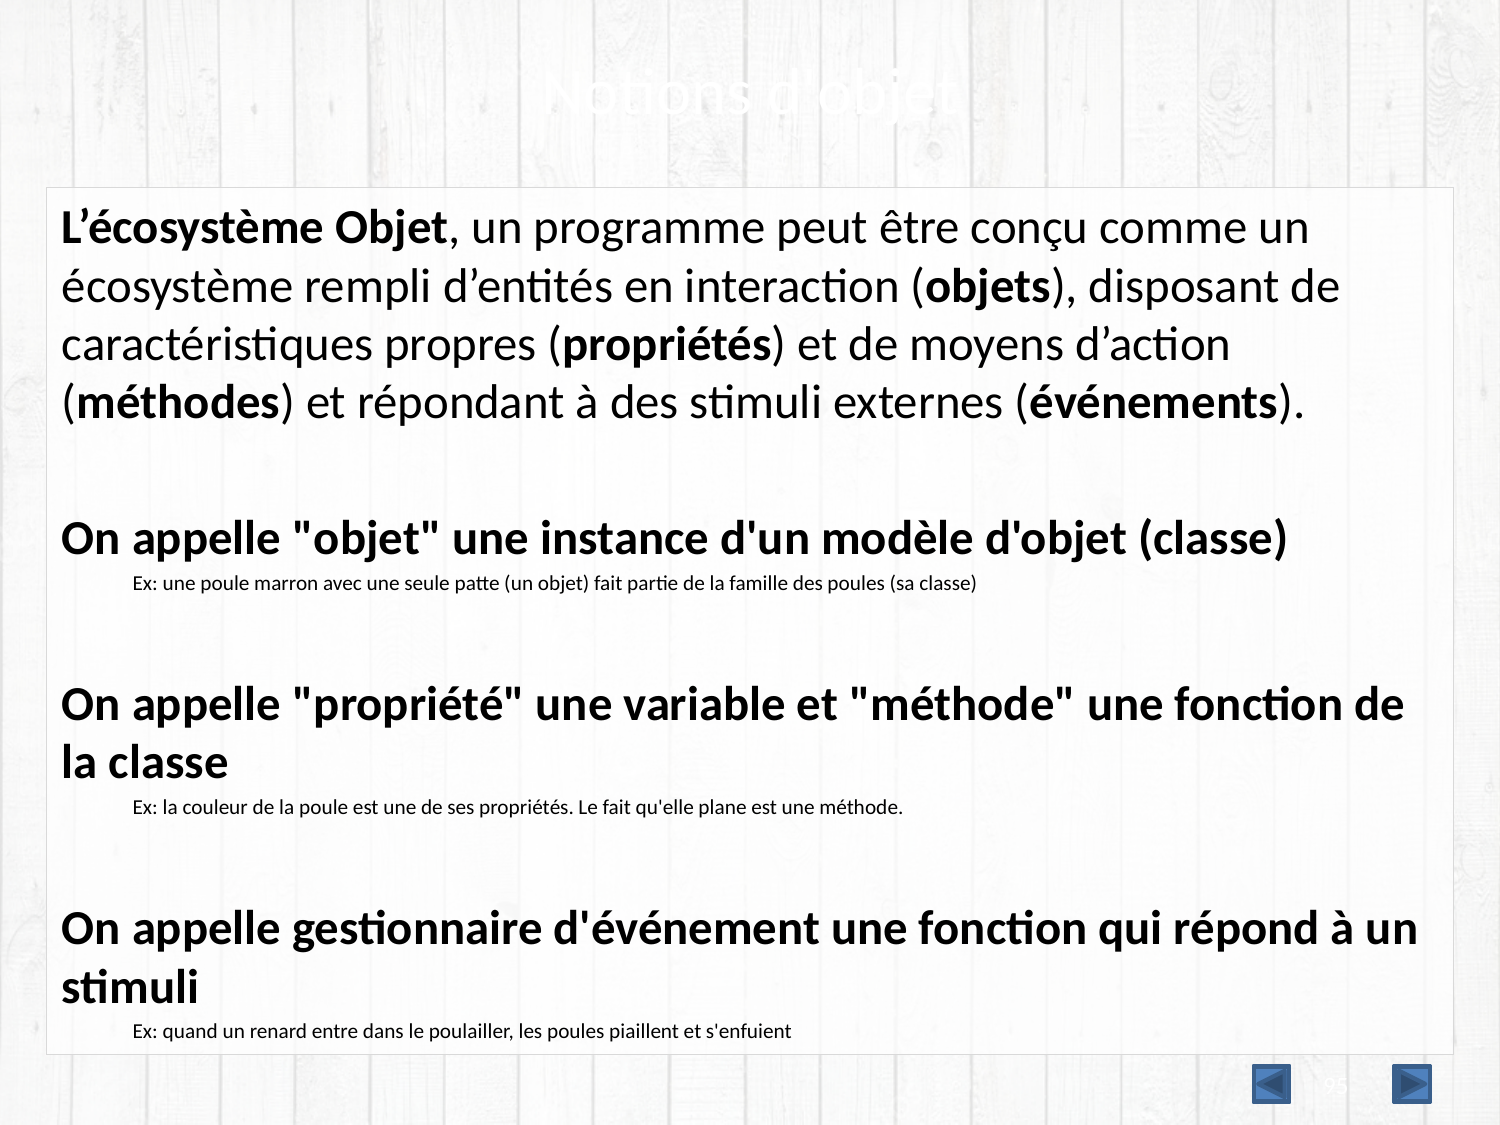

# Notions d'objet
L’écosystème Objet, un programme peut être conçu comme un écosystème rempli d’entités en interaction (objets), disposant de caractéristiques propres (propriétés) et de moyens d’action (méthodes) et répondant à des stimuli externes (événements).

On appelle "objet" une instance d'un modèle d'objet (classe)
Ex: une poule marron avec une seule patte (un objet) fait partie de la famille des poules (sa classe)

On appelle "propriété" une variable et "méthode" une fonction de la classe
Ex: la couleur de la poule est une de ses propriétés. Le fait qu'elle plane est une méthode.

On appelle gestionnaire d'événement une fonction qui répond à un stimuli
Ex: quand un renard entre dans le poulailler, les poules piaillent et s'enfuient

95